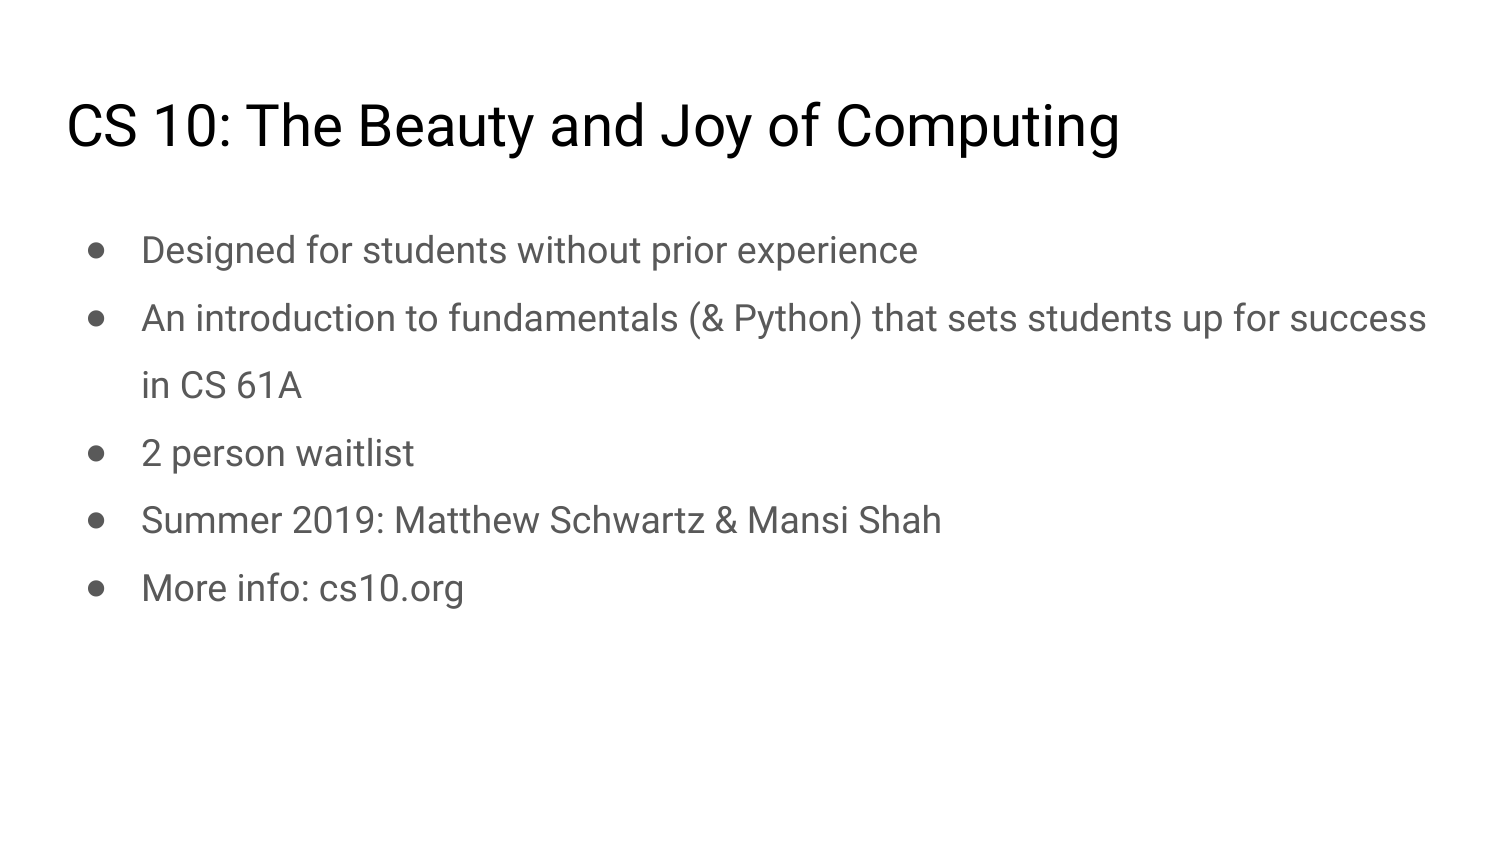

# CS 10: The Beauty and Joy of Computing
Designed for students without prior experience
An introduction to fundamentals (& Python) that sets students up for success in CS 61A
2 person waitlist
Summer 2019: Matthew Schwartz & Mansi Shah
More info: cs10.org